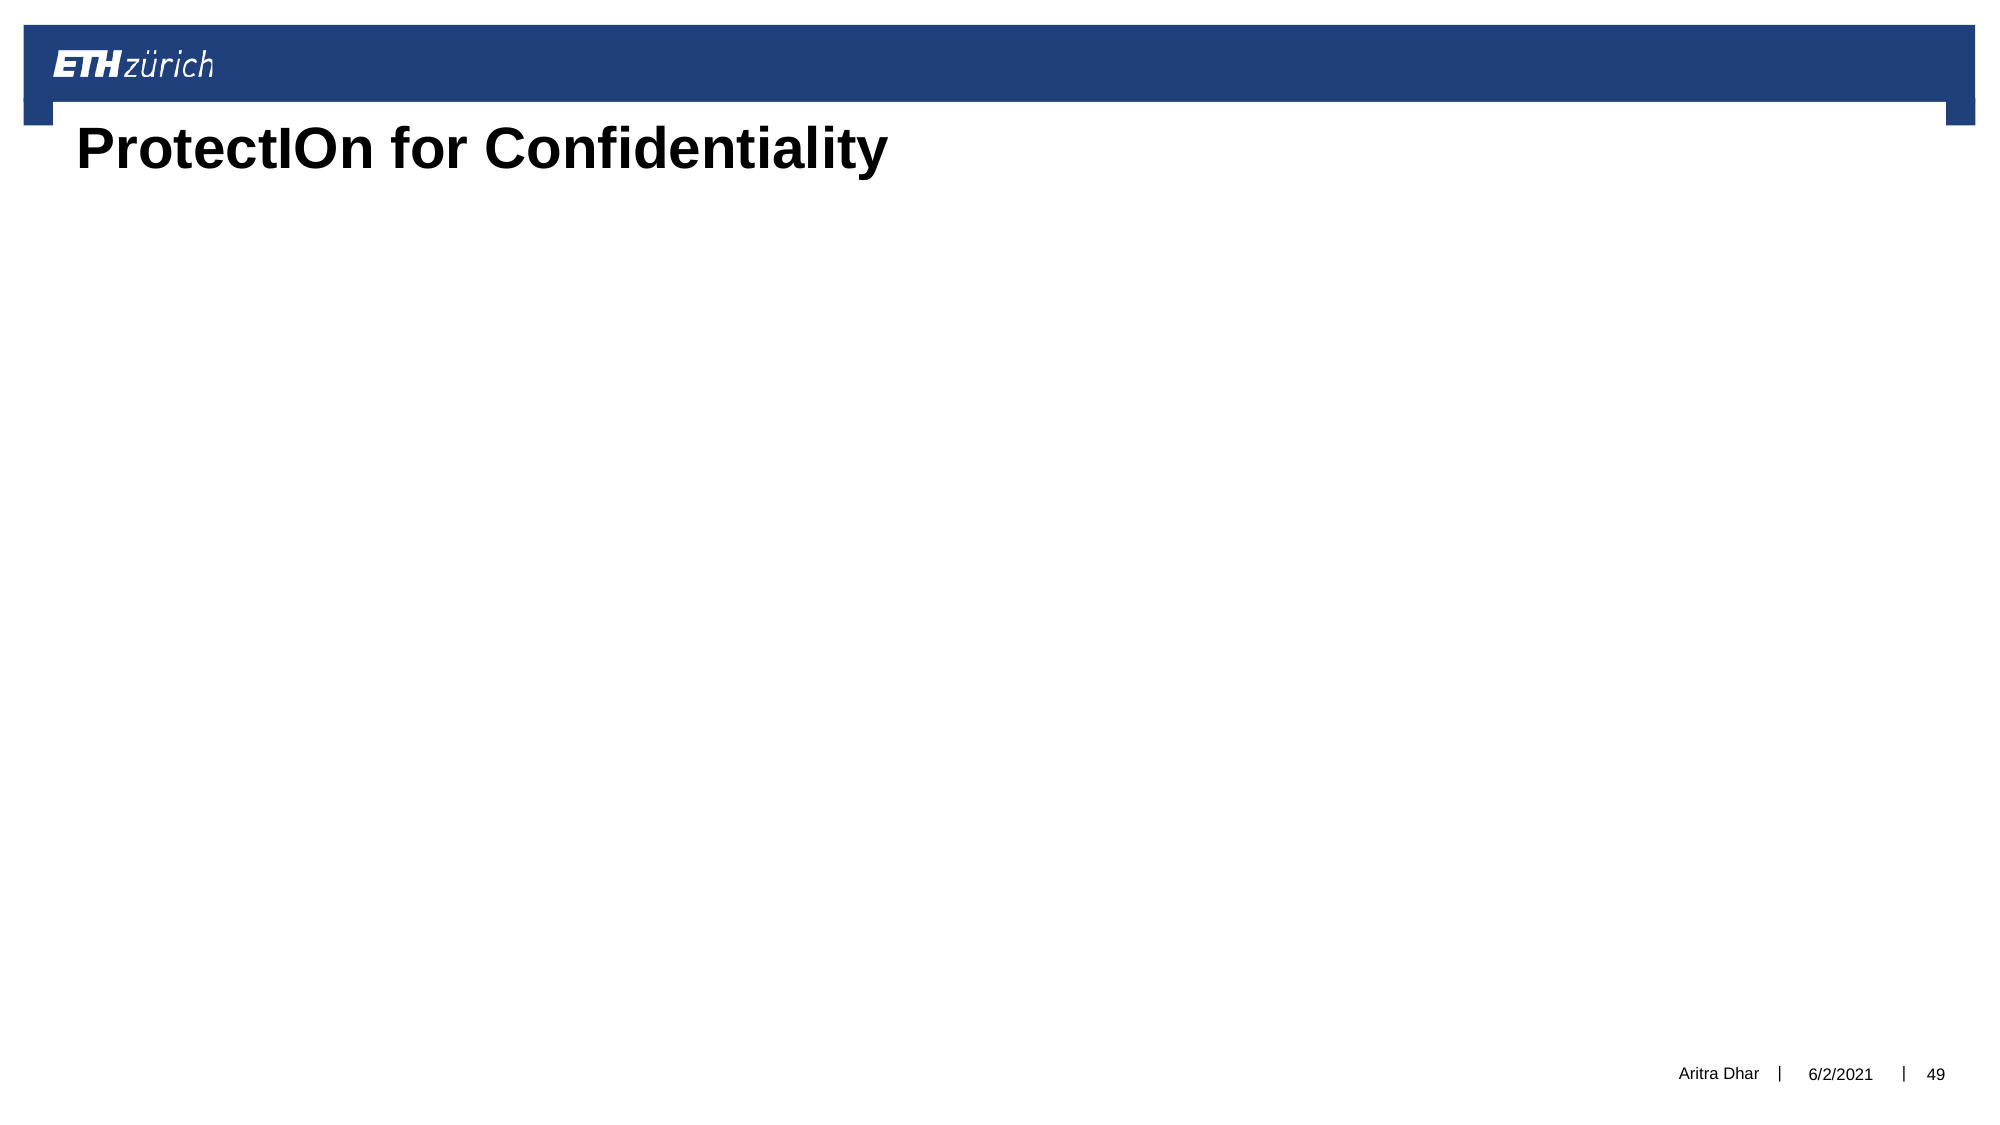

# ProtectIOn for Confidentiality
Aritra Dhar
6/2/2021
49